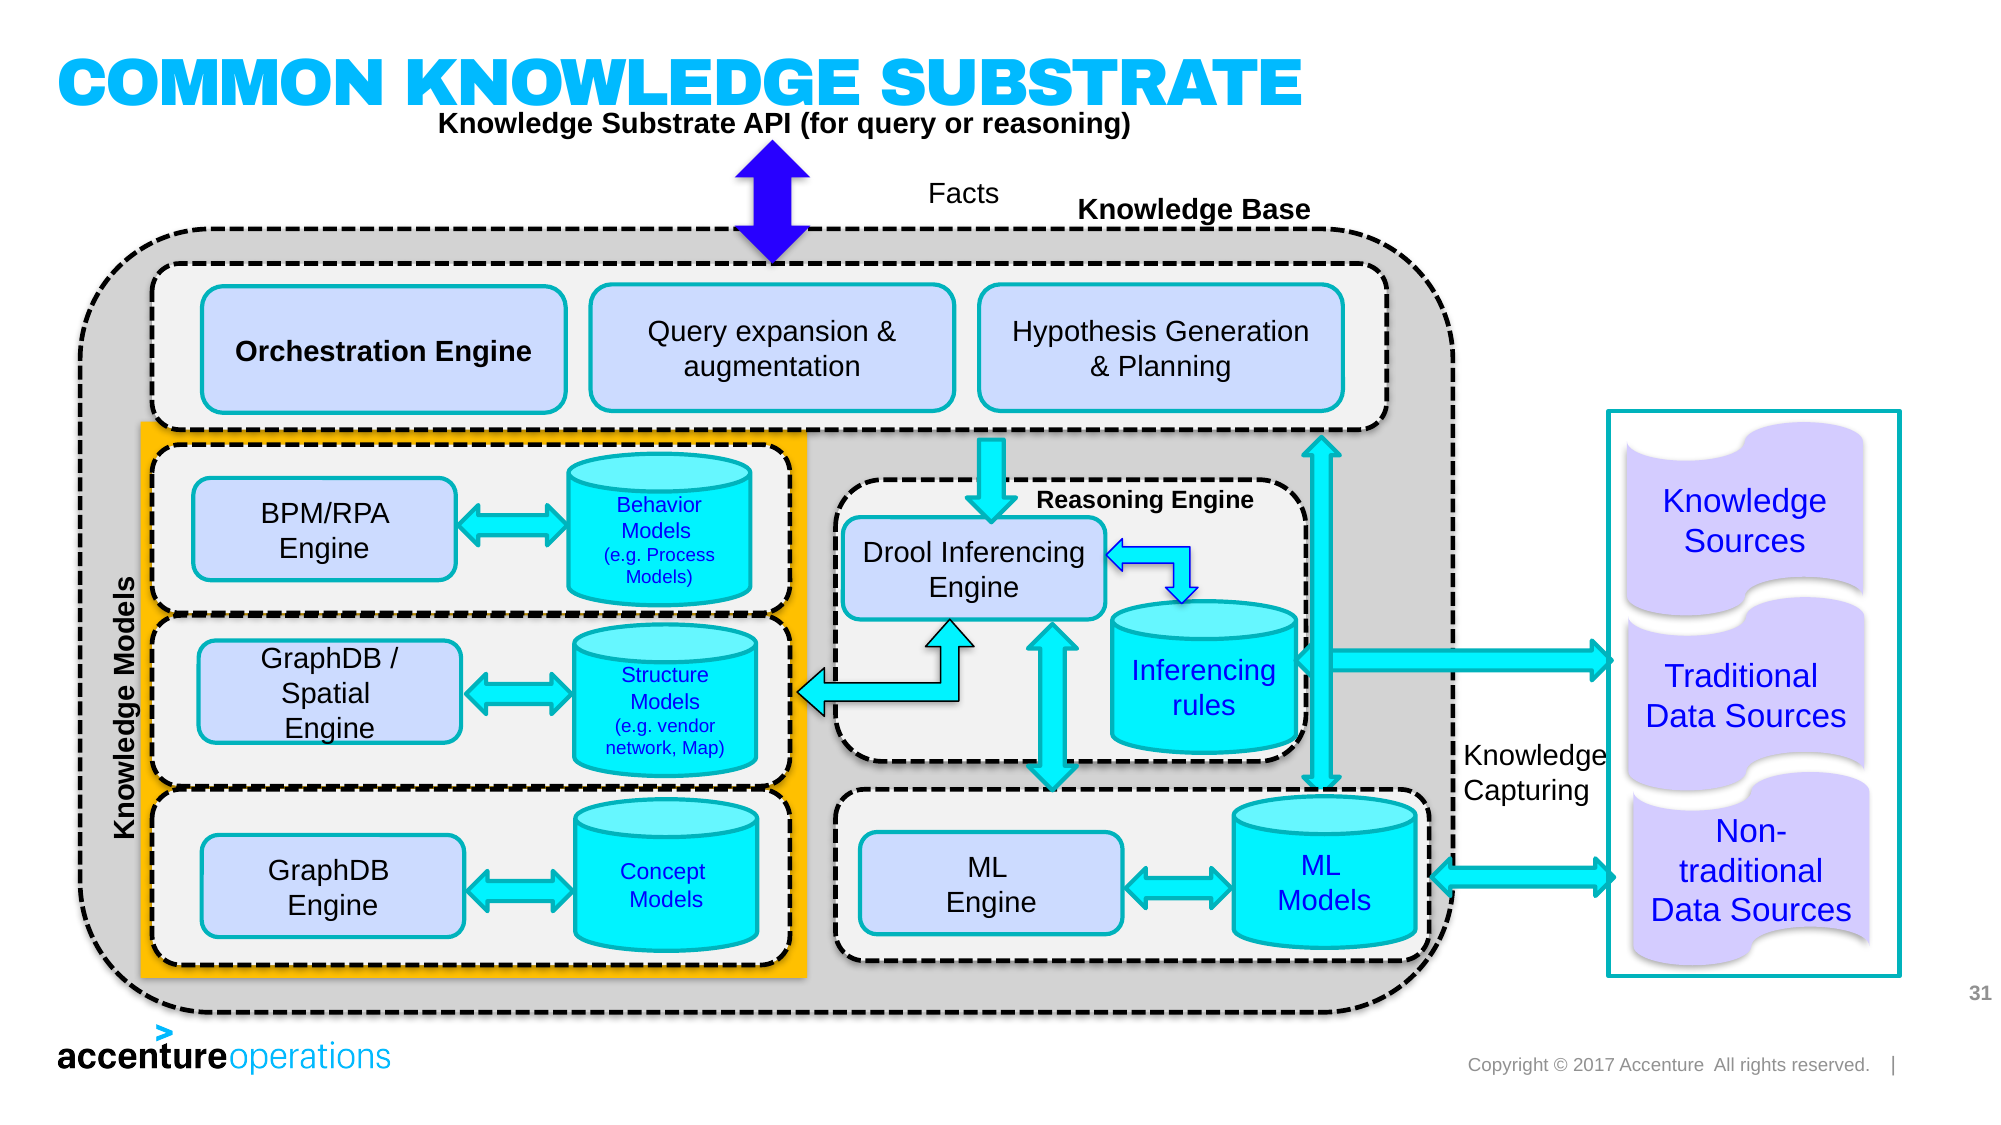

# Common knowledge substrate
Knowledge Substrate API (for query or reasoning)

Facts
Knowledge Base

Query expansion & augmentation
Hypothesis Generation & Planning
Orchestration Engine

Knowledge Sources

Behavior Models
(e.g. Process Models)
BPM/RPA Engine

Reasoning Engine

Drool Inferencing Engine

Traditional  Data Sources
Inferencing rules

Structure Models
(e.g. vendor network, Map)
GraphDB / Spatial
Engine

Knowledge Models
Knowledge Capturing
Non-traditional Data Sources

ML
Models
Concept
Models
ML
Engine
GraphDB
Engine

31